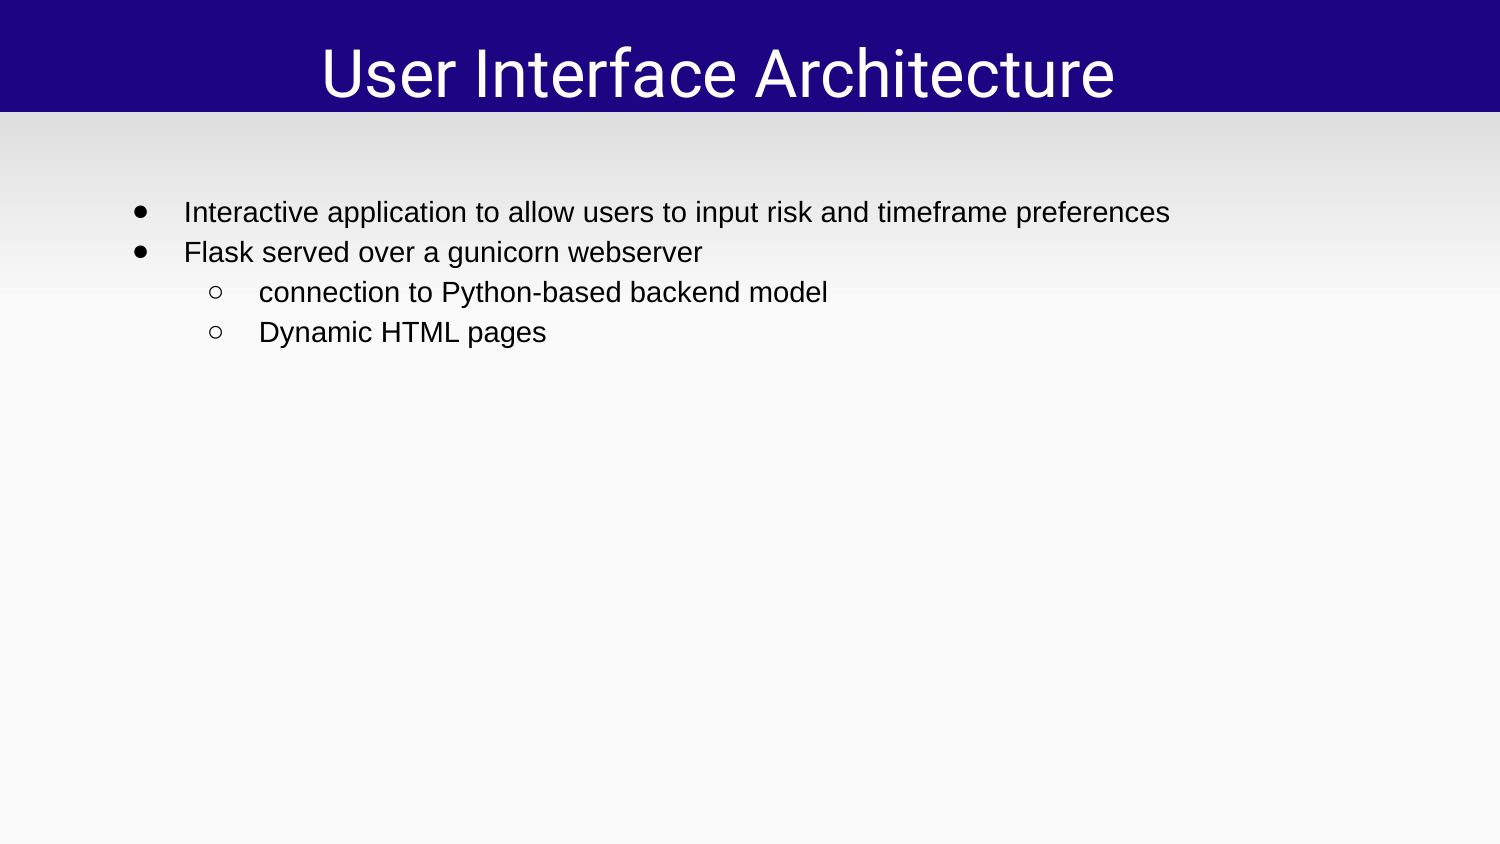

# User Interface Architecture
Interactive application to allow users to input risk and timeframe preferences
Flask served over a gunicorn webserver
connection to Python-based backend model
Dynamic HTML pages